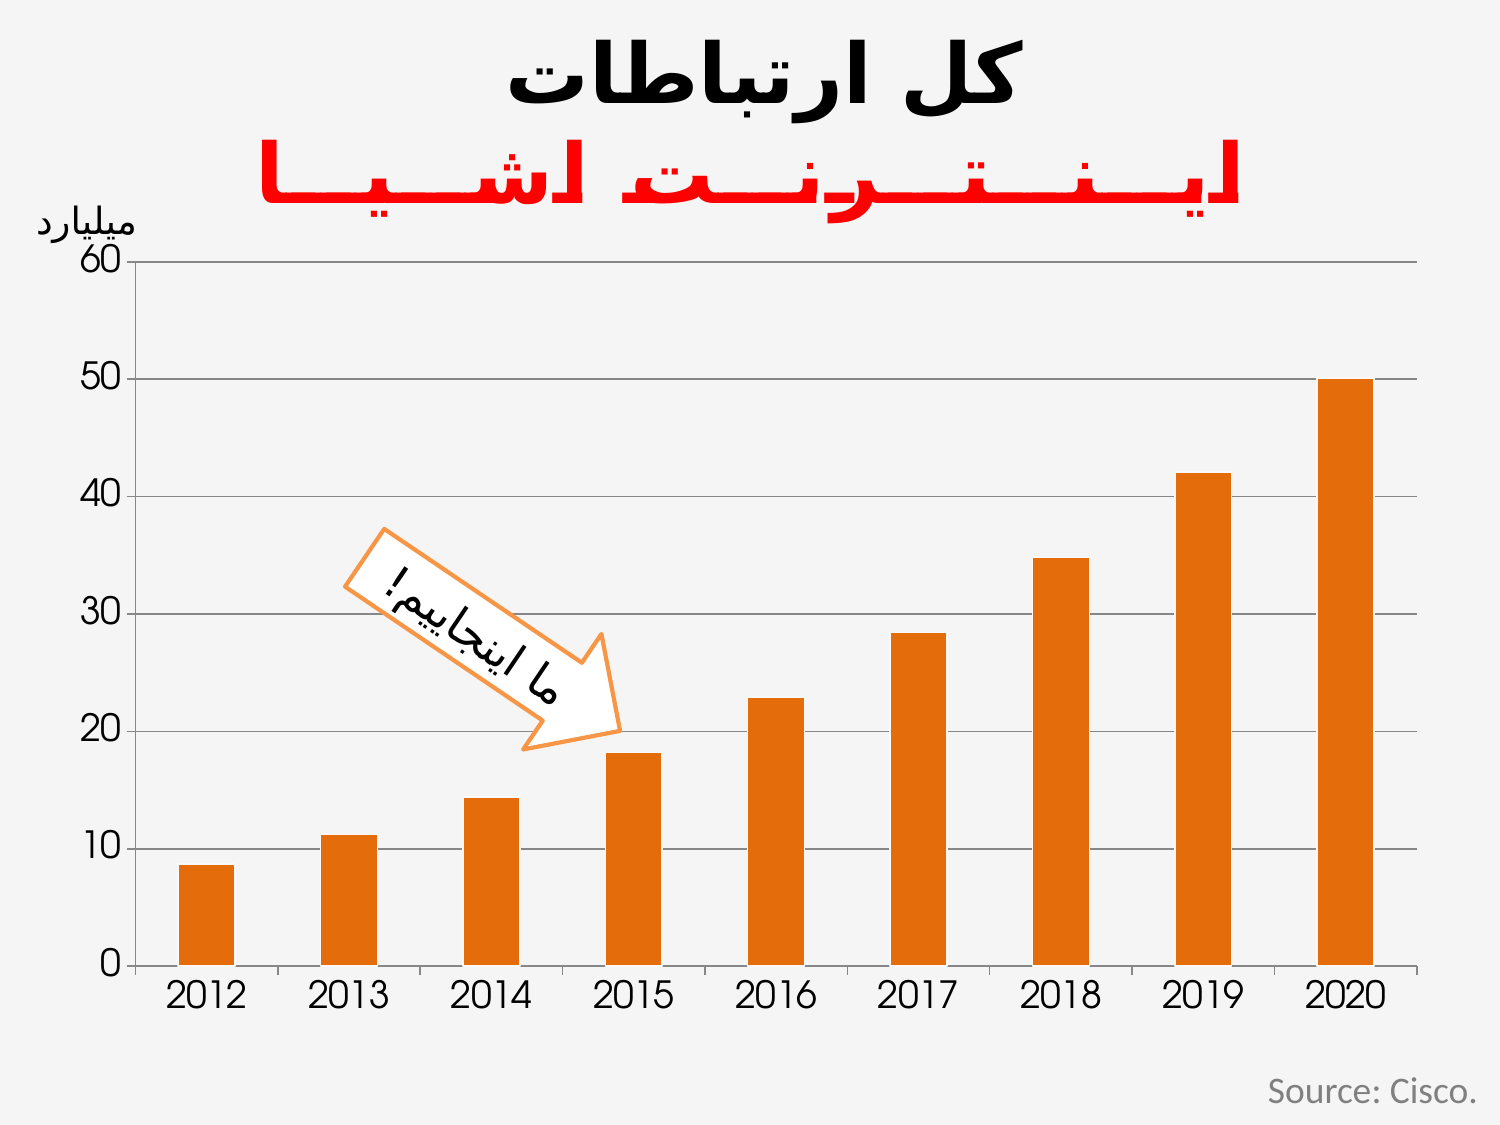

کل ارتباطات
ایــنــتــرنــت اشــیــا

### Chart

| Category | Connected Things |
|---|---|
| 2012 | 8.700000000000001 |
| 2013 | 11.2 |
| 2014 | 14.4 |
| 2015 | 18.2 |
| 2016 | 22.9 |
| 2017 | 28.4 |
| 2018 | 34.800000000000004 |
| 2019 | 42.1 |
| 2020 | 50.1 |
میلیارد
ما اینجاییم!
Source: Cisco.